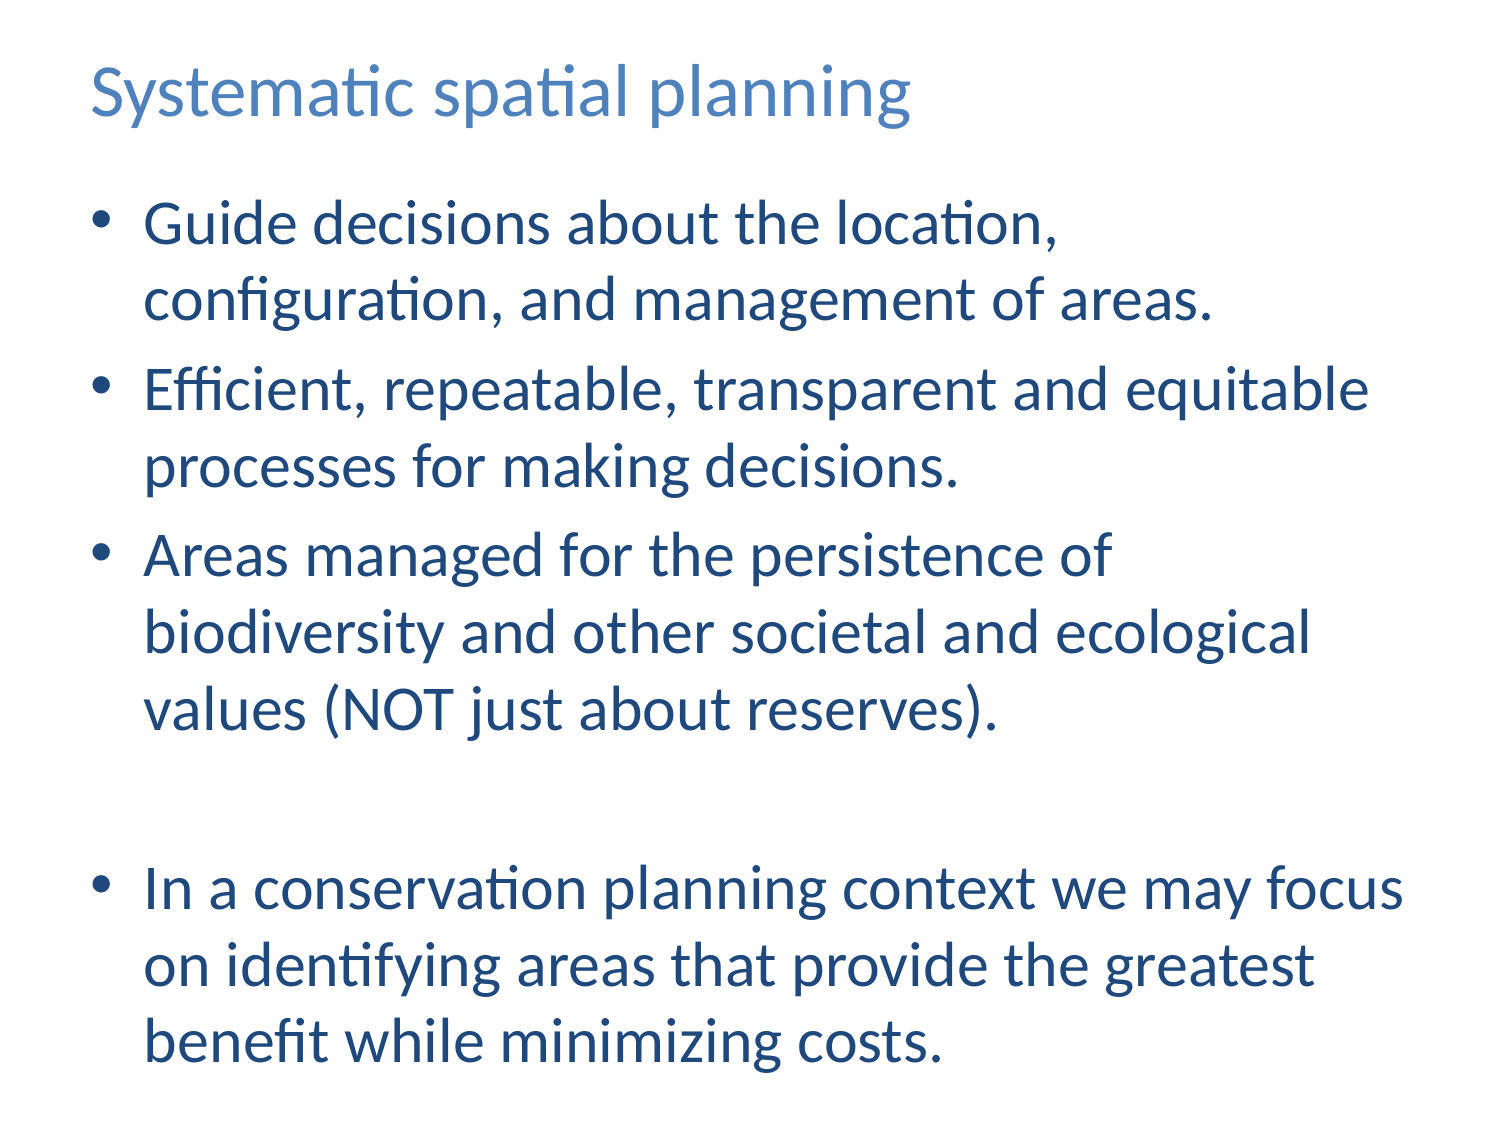

# Systematic spatial planning
Guide decisions about the location, configuration, and management of areas.
Efficient, repeatable, transparent and equitable processes for making decisions.
Areas managed for the persistence of biodiversity and other societal and ecological  values (NOT just about reserves).

In a conservation planning context we may focus on identifying areas that provide the greatest benefit while minimizing costs.